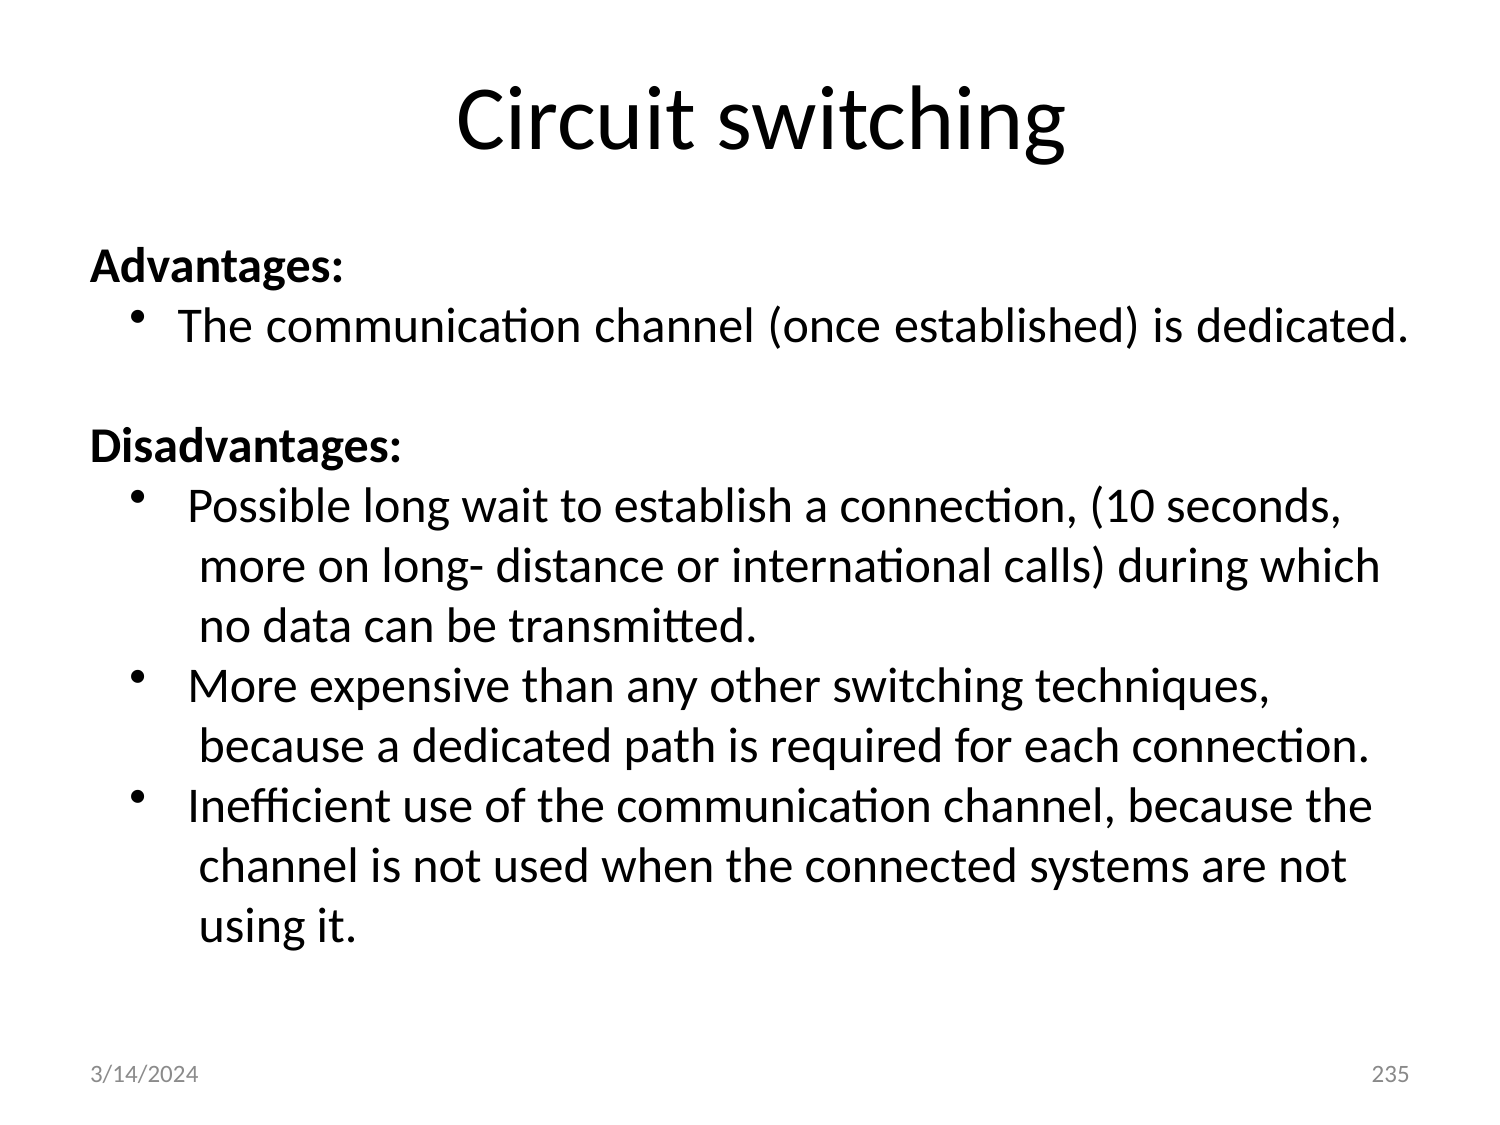

# Circuit switching
Advantages:
 The communication channel (once established) is dedicated.

Disadvantages:
  Possible long wait to establish a connection, (10 seconds,
   more on long- distance or international calls) during which
   no data can be transmitted.
  More expensive than any other switching techniques,
   because a dedicated path is required for each connection.
  Inefficient use of the communication channel, because the
   channel is not used when the connected systems are not
   using it.
3/14/2024
235